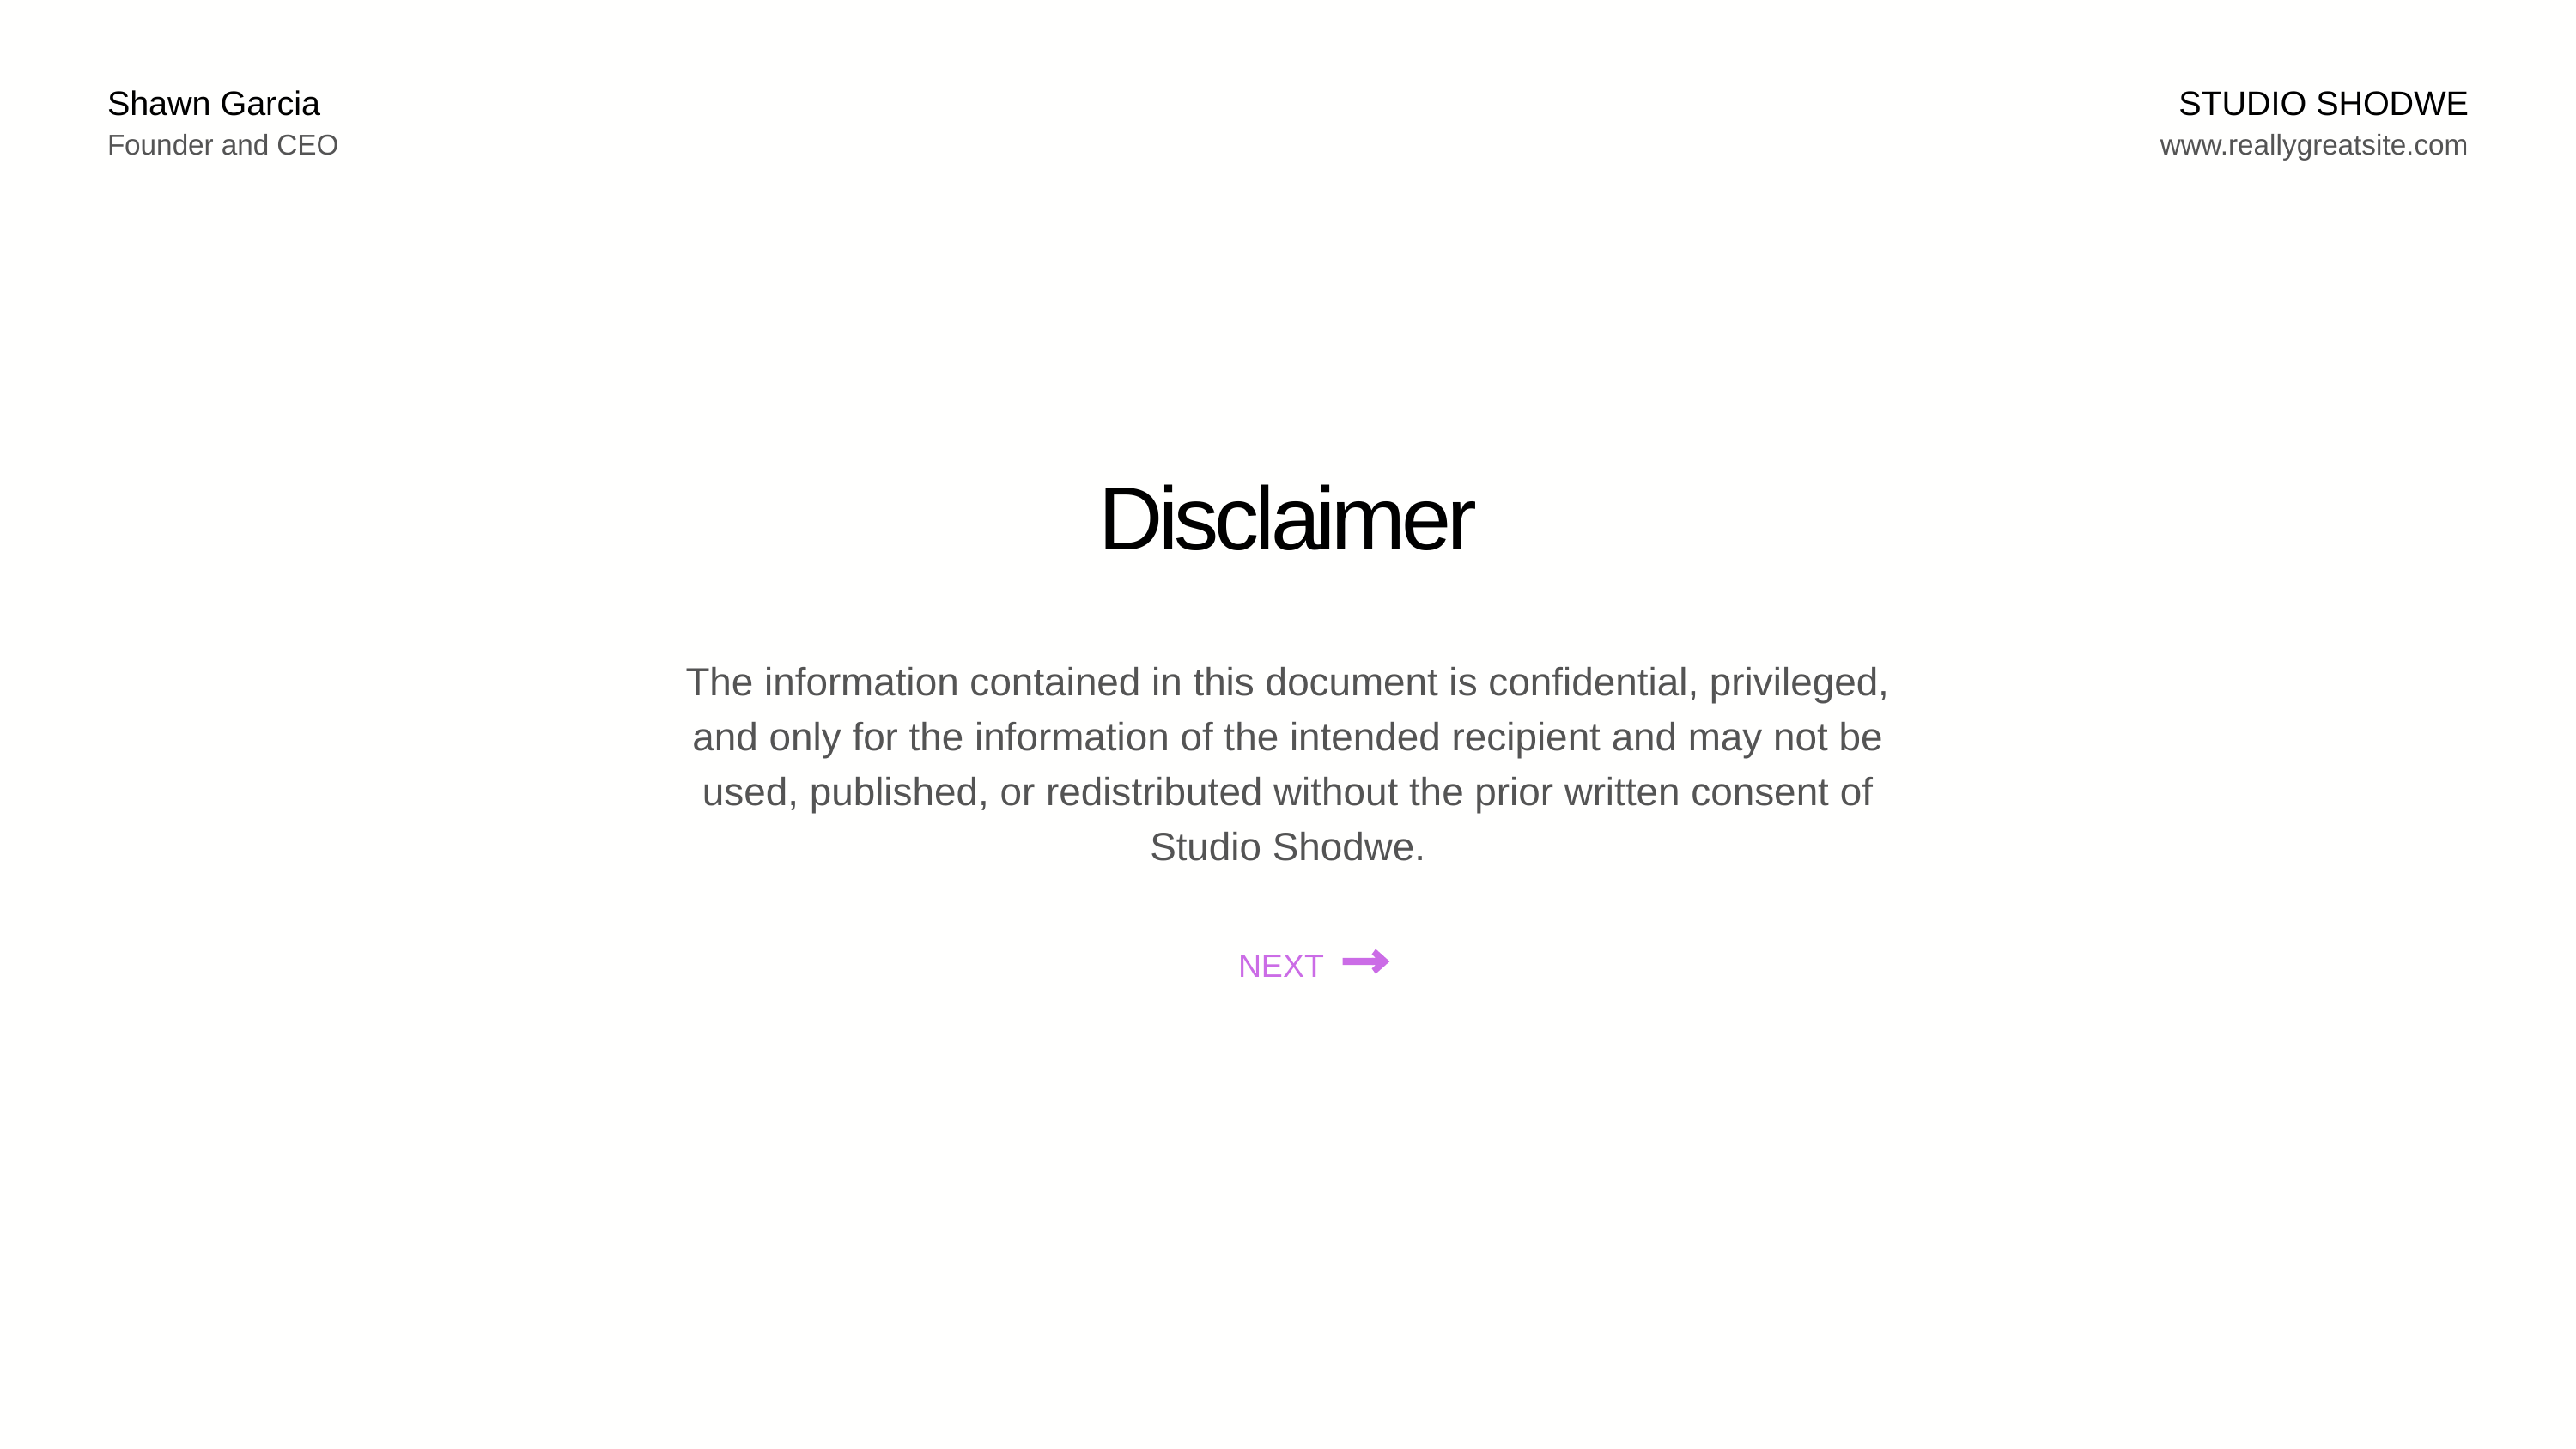

Shawn Garcia
Founder and CEO
STUDIO SHODWE
www.reallygreatsite.com
Disclaimer
The information contained in this document is confidential, privileged, and only for the information of the intended recipient and may not be used, published, or redistributed without the prior written consent of Studio Shodwe.
NEXT